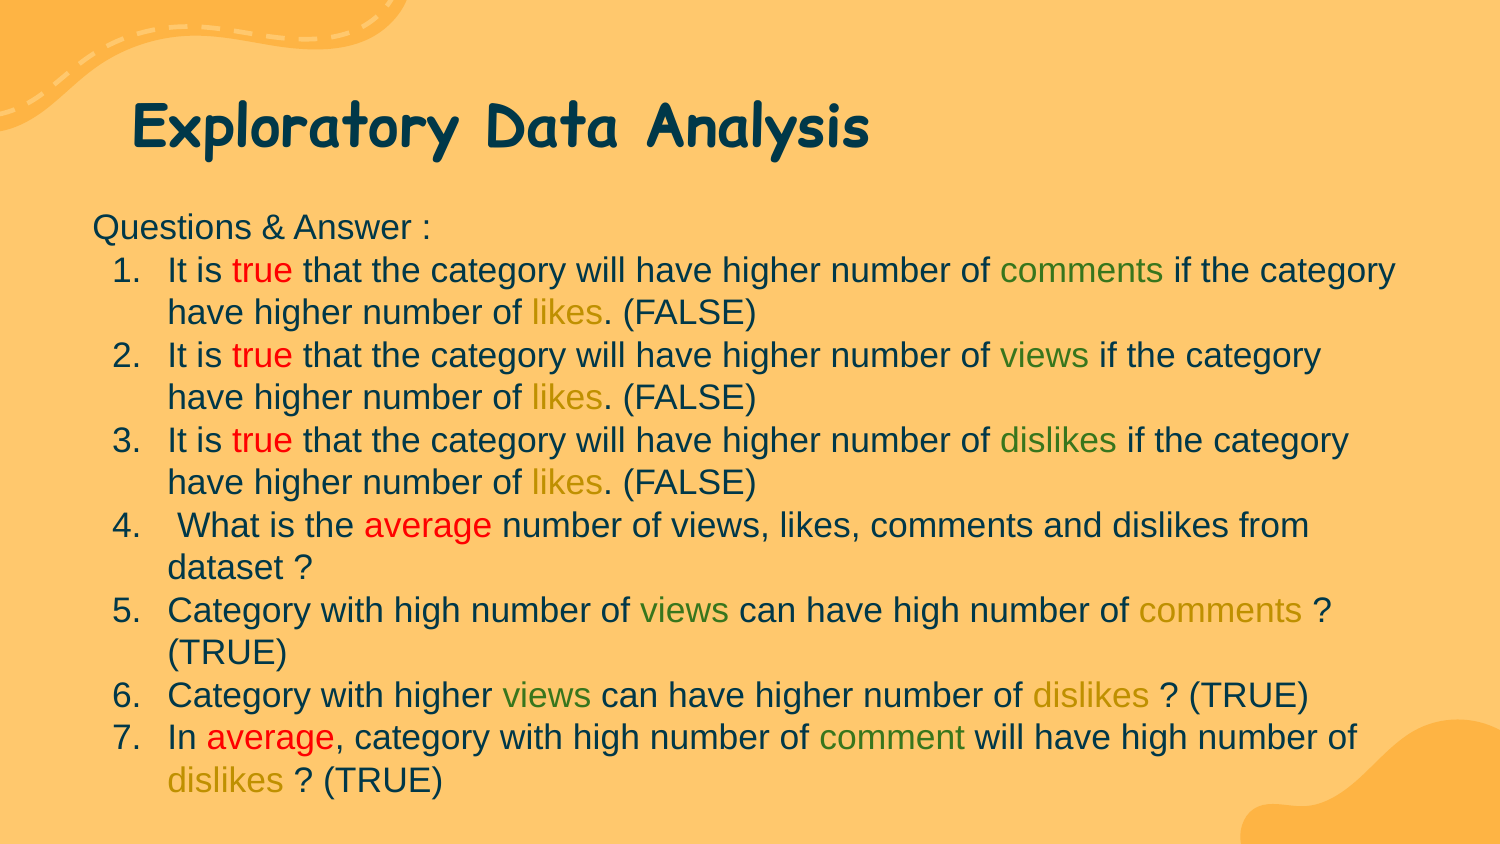

# Exploratory Data Analysis
Questions & Answer :
It is true that the category will have higher number of comments if the category have higher number of likes. (FALSE)
It is true that the category will have higher number of views if the category have higher number of likes. (FALSE)
It is true that the category will have higher number of dislikes if the category have higher number of likes. (FALSE)
 What is the average number of views, likes, comments and dislikes from dataset ?
Category with high number of views can have high number of comments ? (TRUE)
Category with higher views can have higher number of dislikes ? (TRUE)
In average, category with high number of comment will have high number of dislikes ? (TRUE)